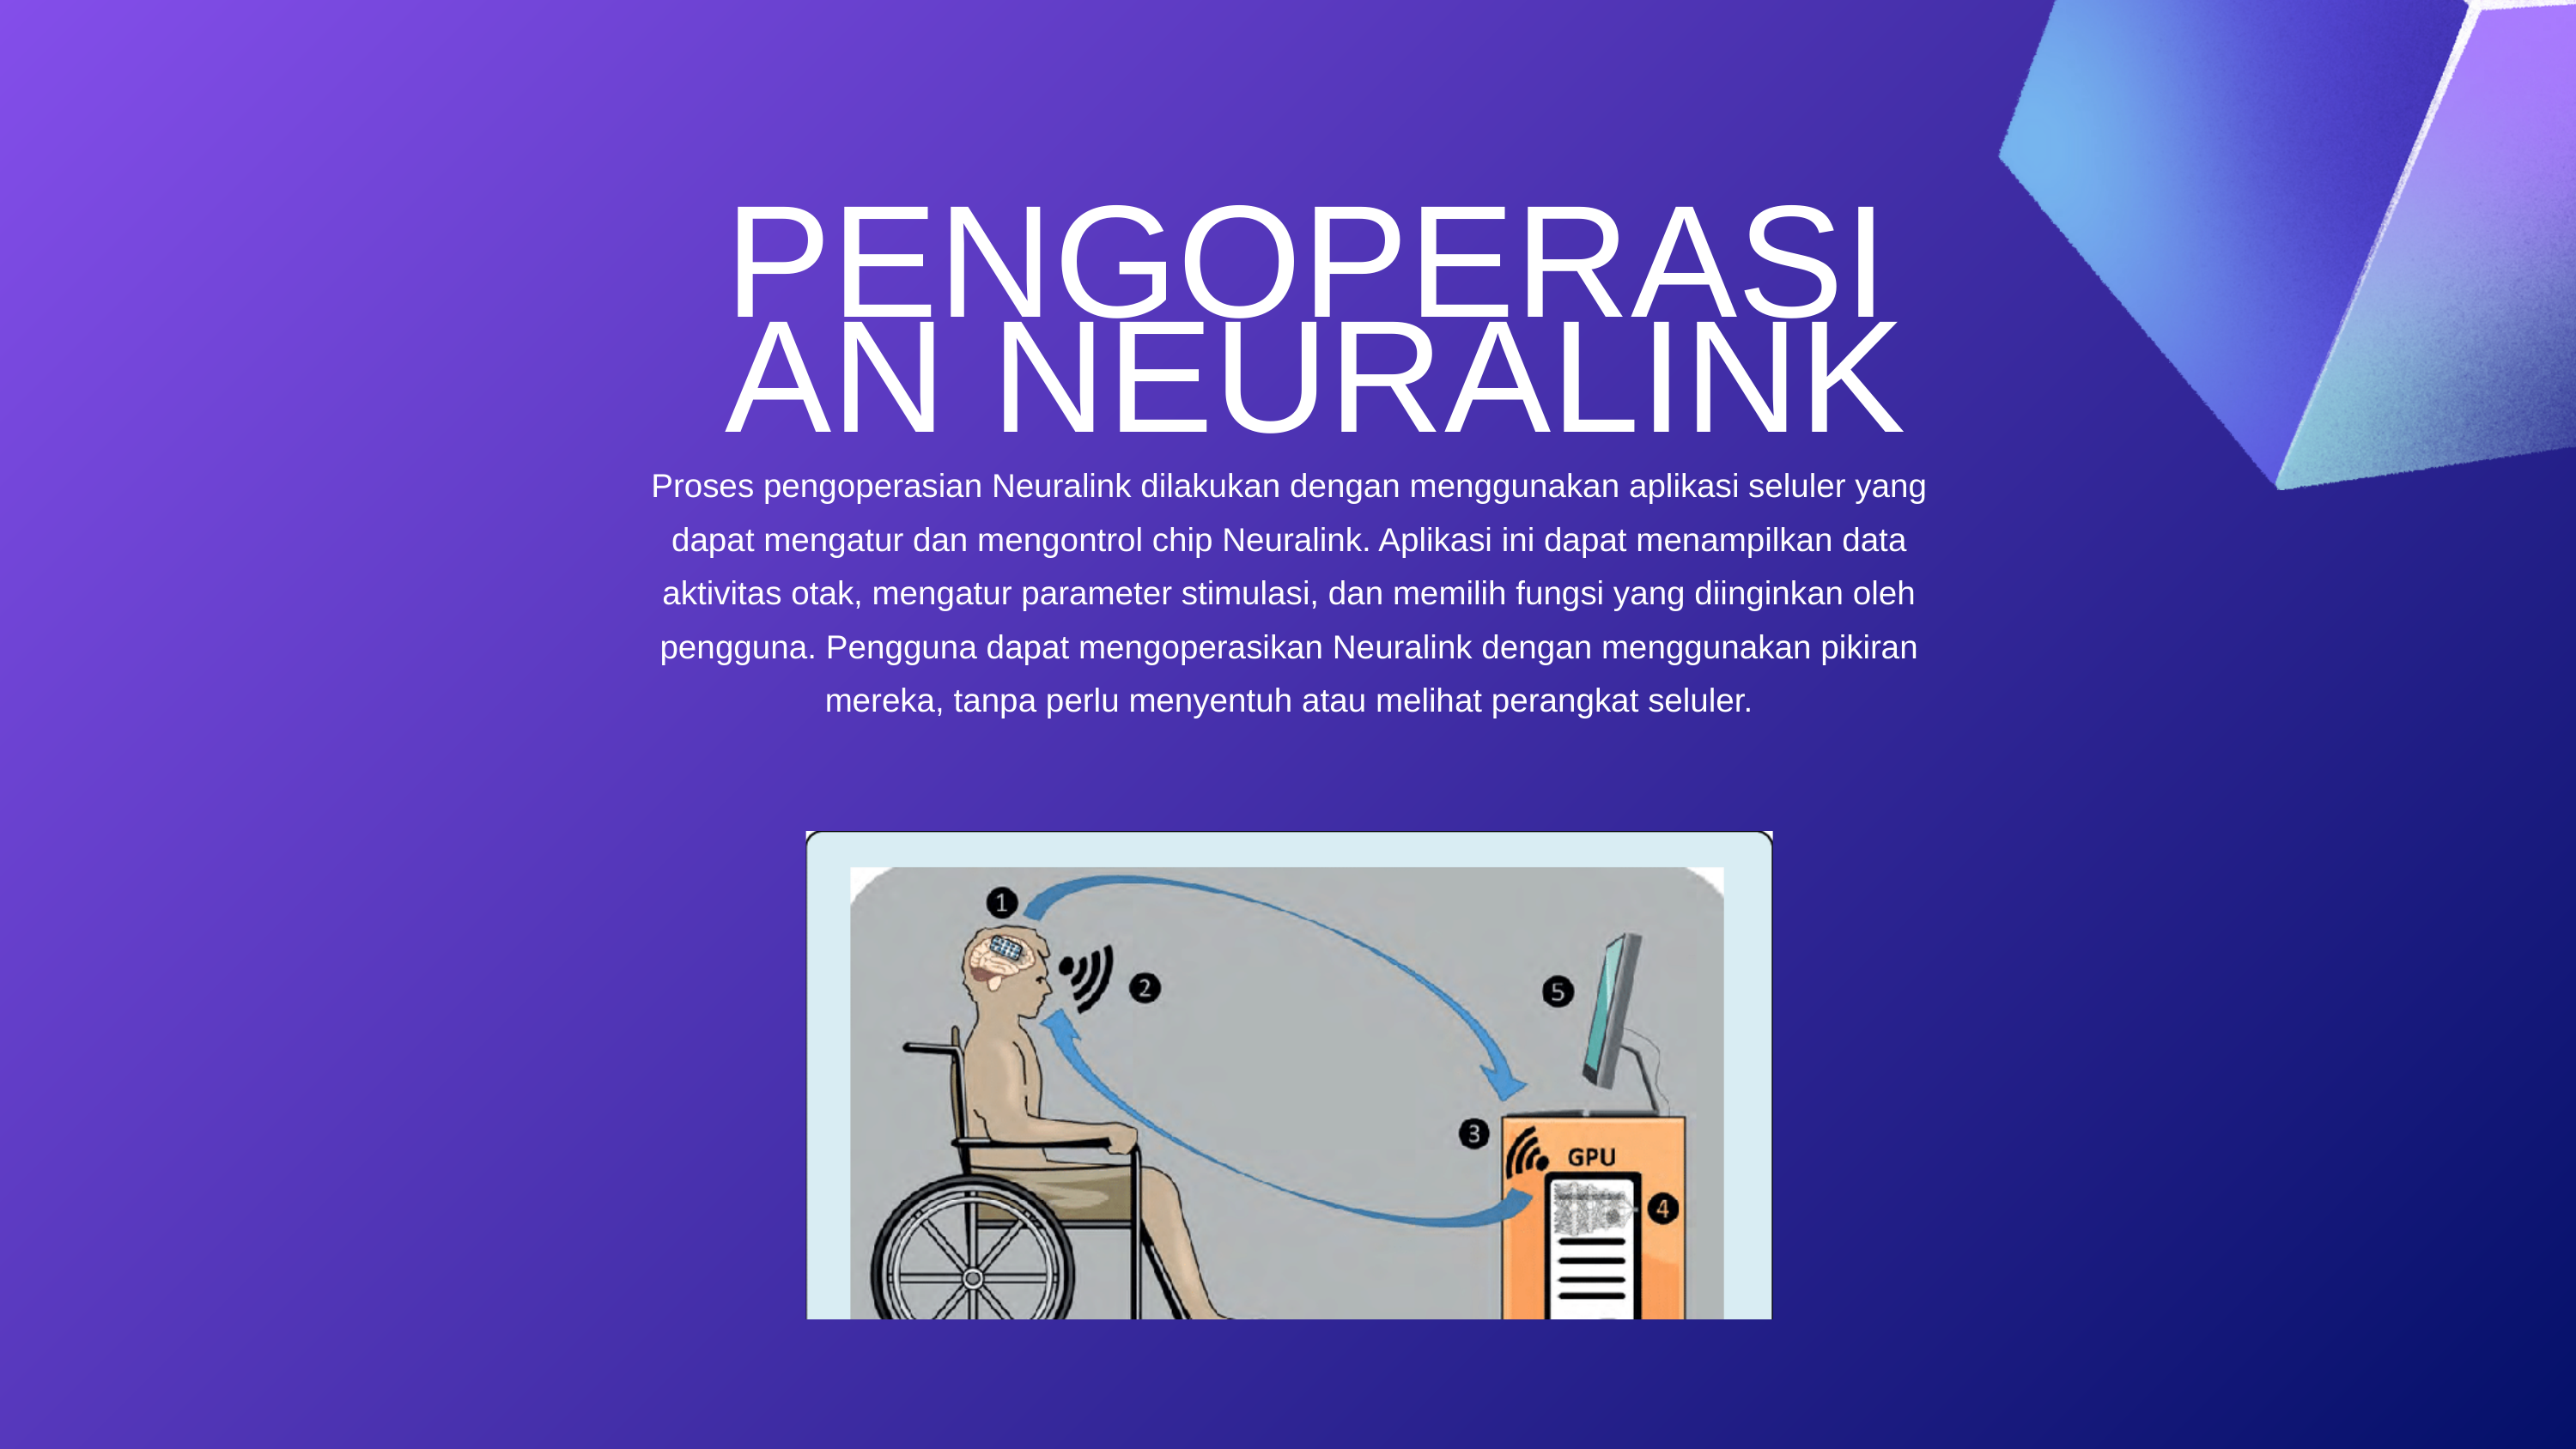

PENGOPERASIAN NEURALINK
Proses pengoperasian Neuralink dilakukan dengan menggunakan aplikasi seluler yang dapat mengatur dan mengontrol chip Neuralink. Aplikasi ini dapat menampilkan data aktivitas otak, mengatur parameter stimulasi, dan memilih fungsi yang diinginkan oleh pengguna. Pengguna dapat mengoperasikan Neuralink dengan menggunakan pikiran mereka, tanpa perlu menyentuh atau melihat perangkat seluler.